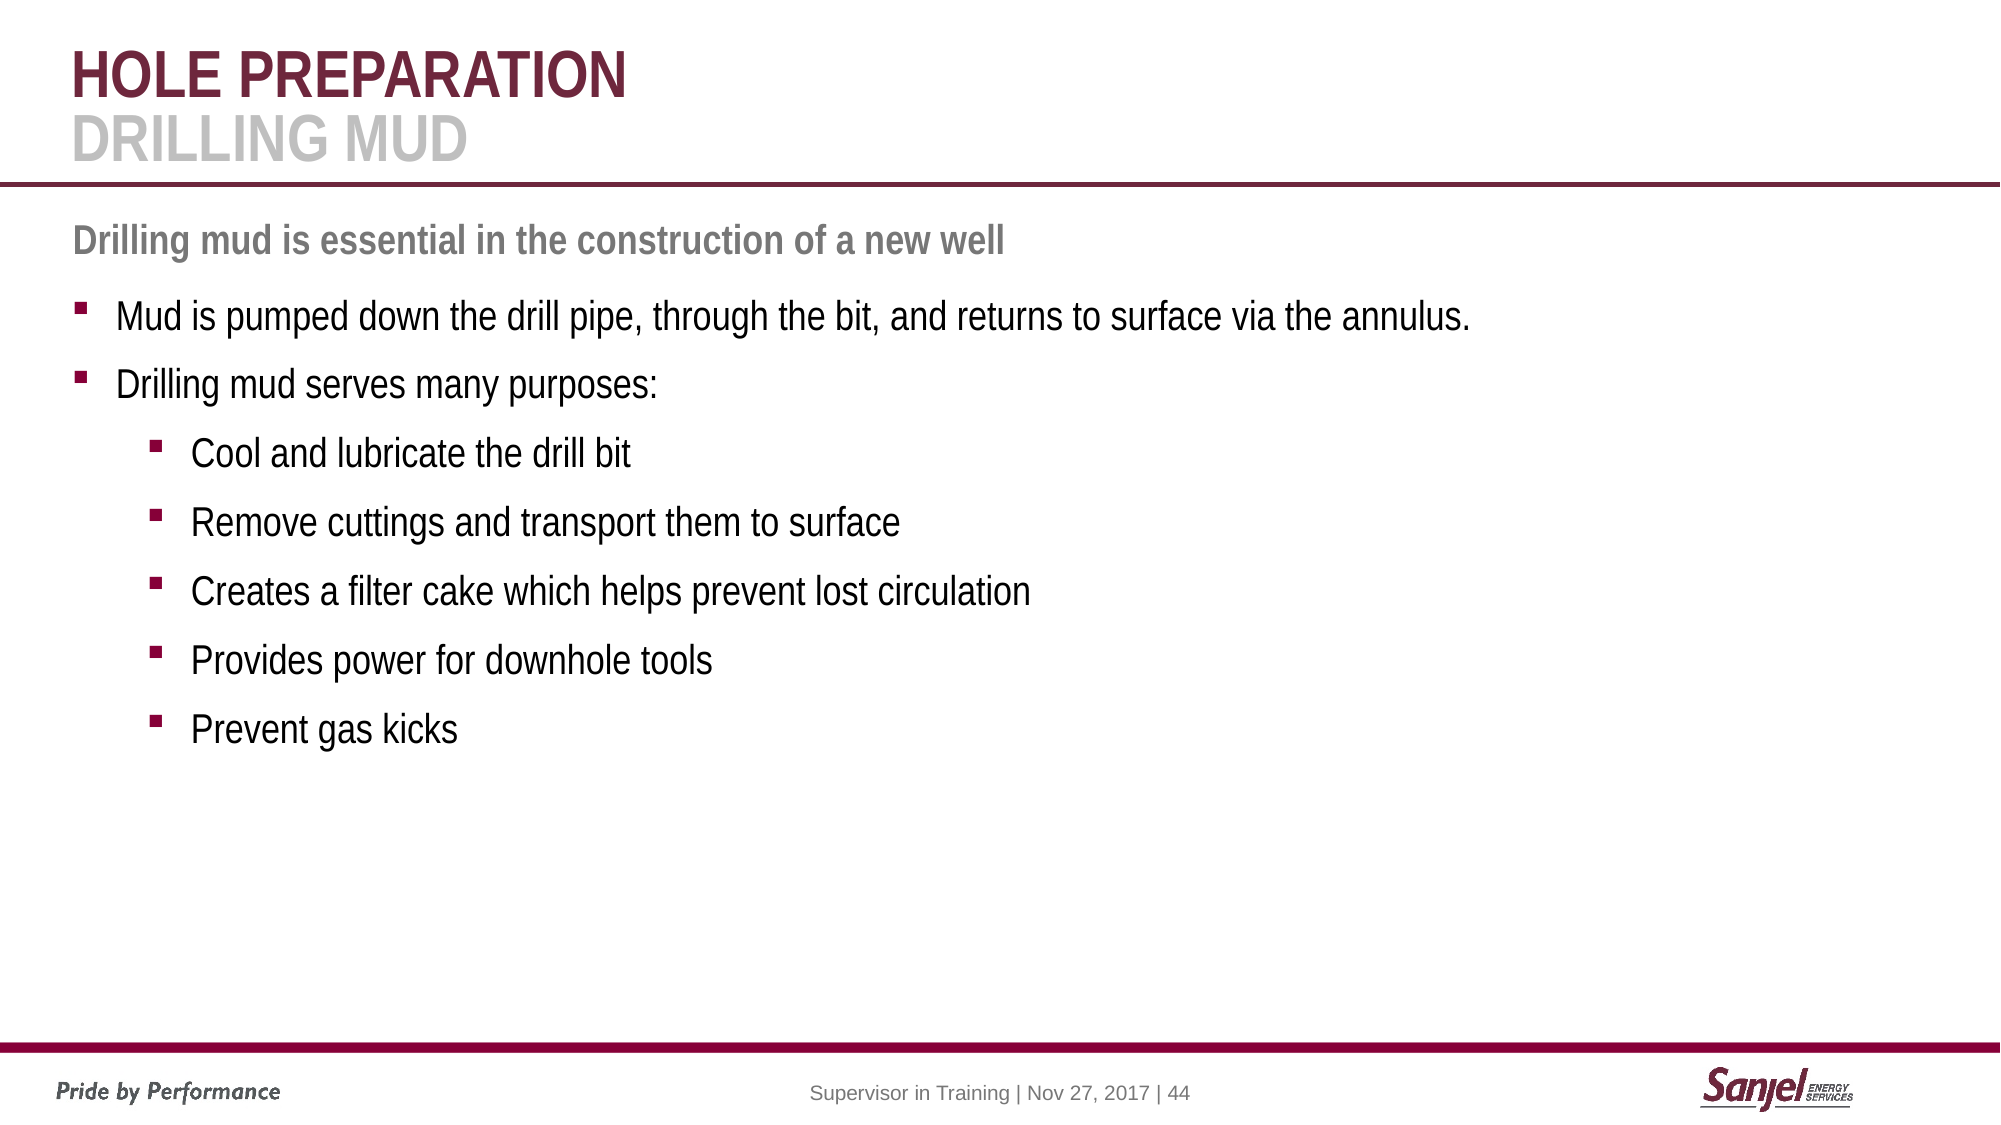

# Hole preparation Drilling Mud
Drilling mud is essential in the construction of a new well
Mud is pumped down the drill pipe, through the bit, and returns to surface via the annulus.
Drilling mud serves many purposes:
Cool and lubricate the drill bit
Remove cuttings and transport them to surface
Creates a filter cake which helps prevent lost circulation
Provides power for downhole tools
Prevent gas kicks